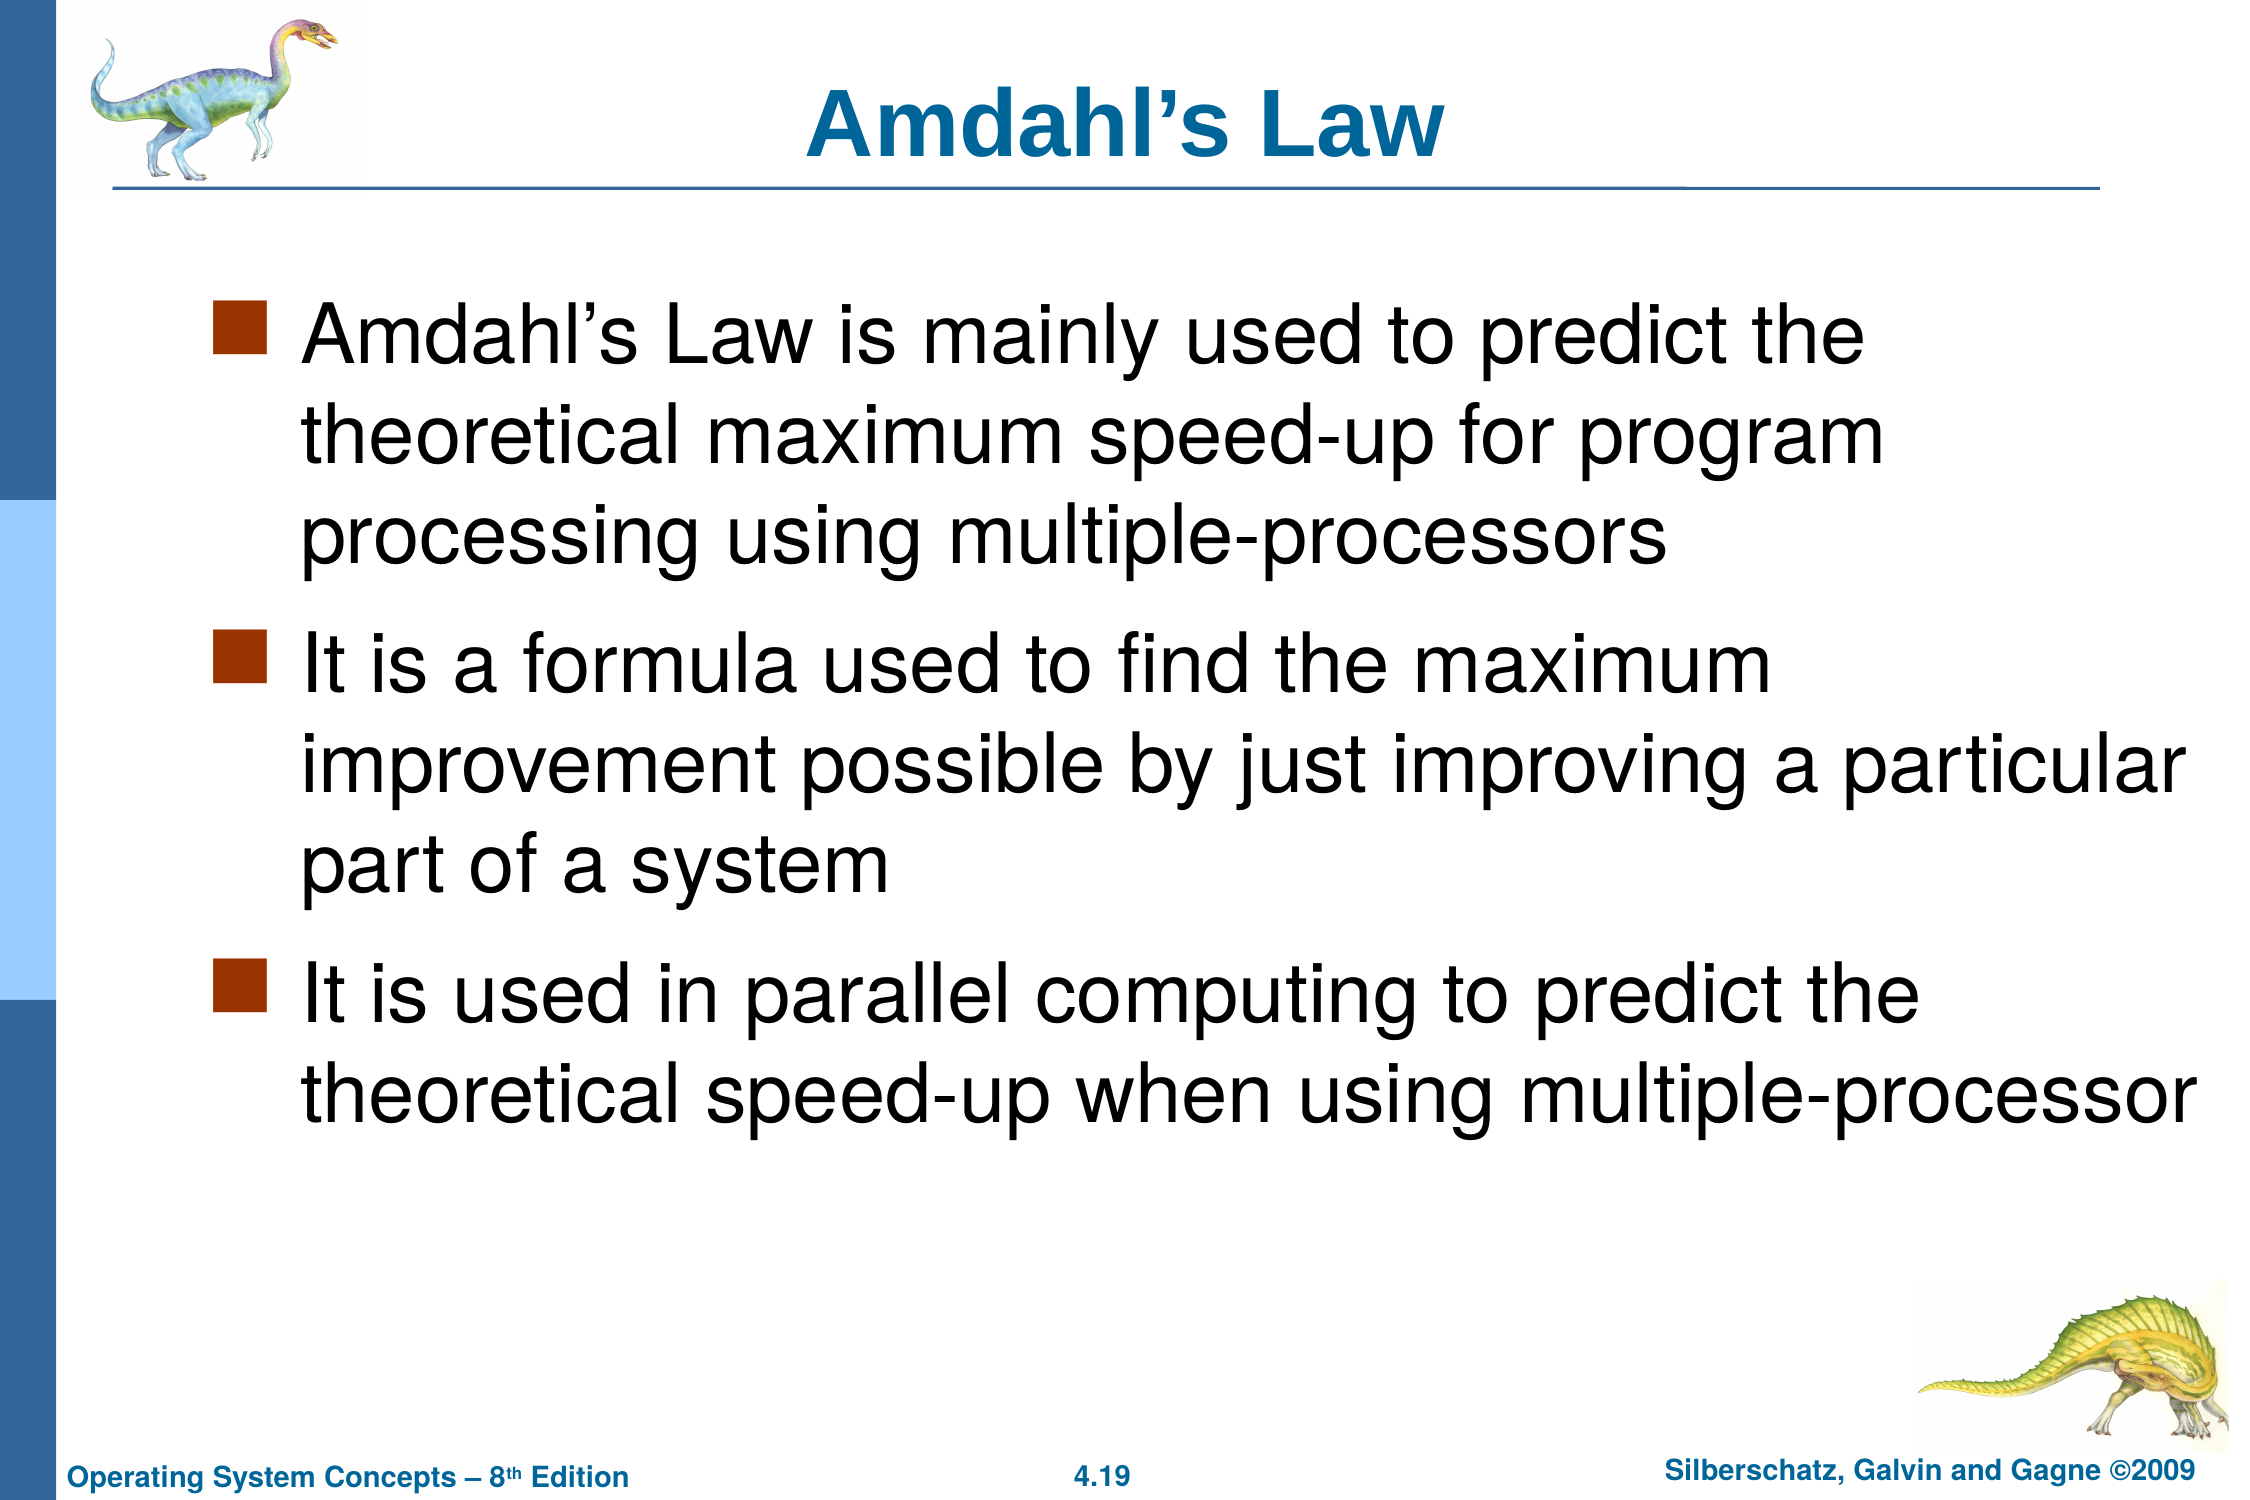

# Amdahl’s Law
Amdahl’s Law is mainly used to predict the theoretical maximum speed-up for program processing using multiple-processors
It is a formula used to find the maximum improvement possible by just improving a particular part of a system
It is used in parallel computing to predict the theoretical speed-up when using multiple-processor